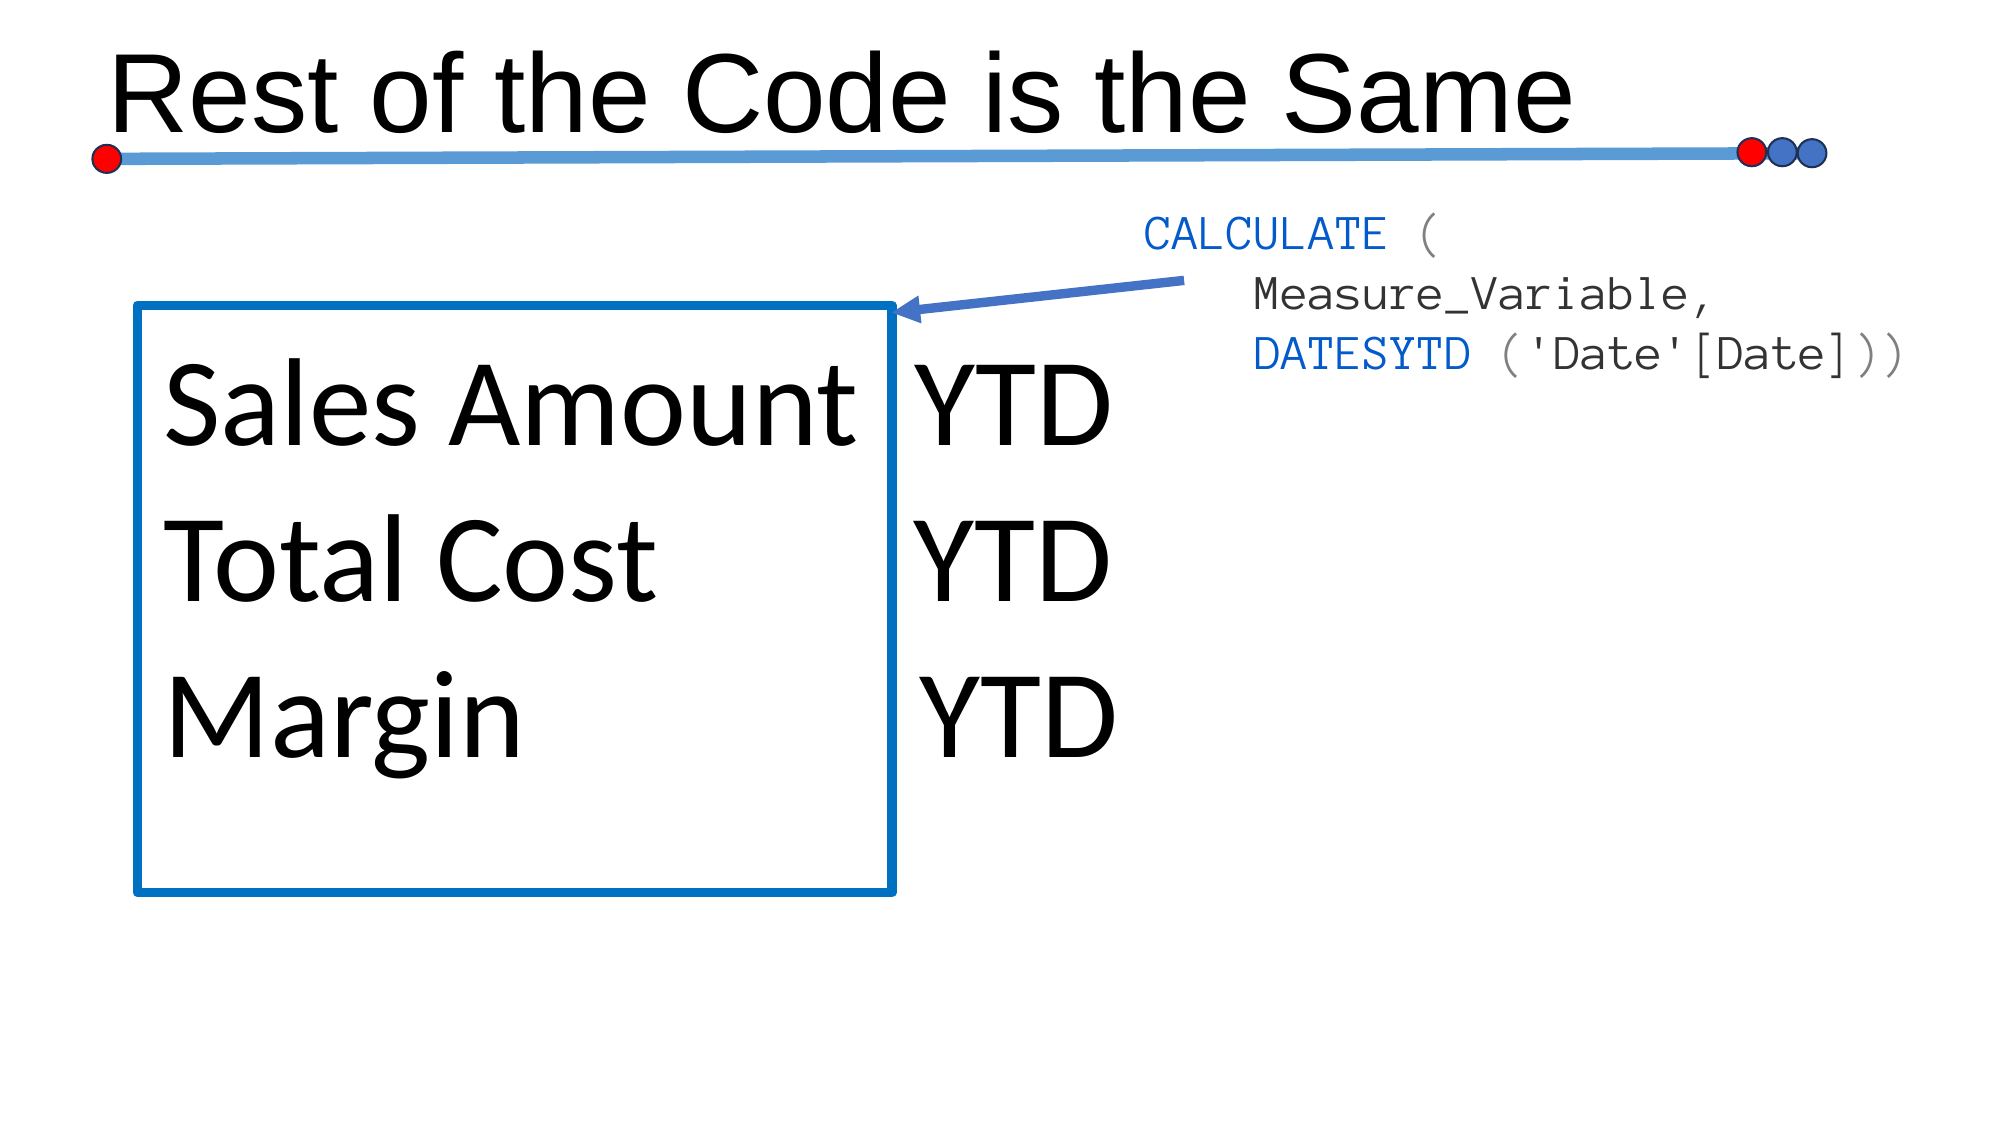

Rest of the Code is the Same

CALCULATE (
    Measure_Variable,
    DATESYTD ('Date'[Date]))

  Sales Amount  YTD
  Total Cost 		  YTD
  Margin              YTD